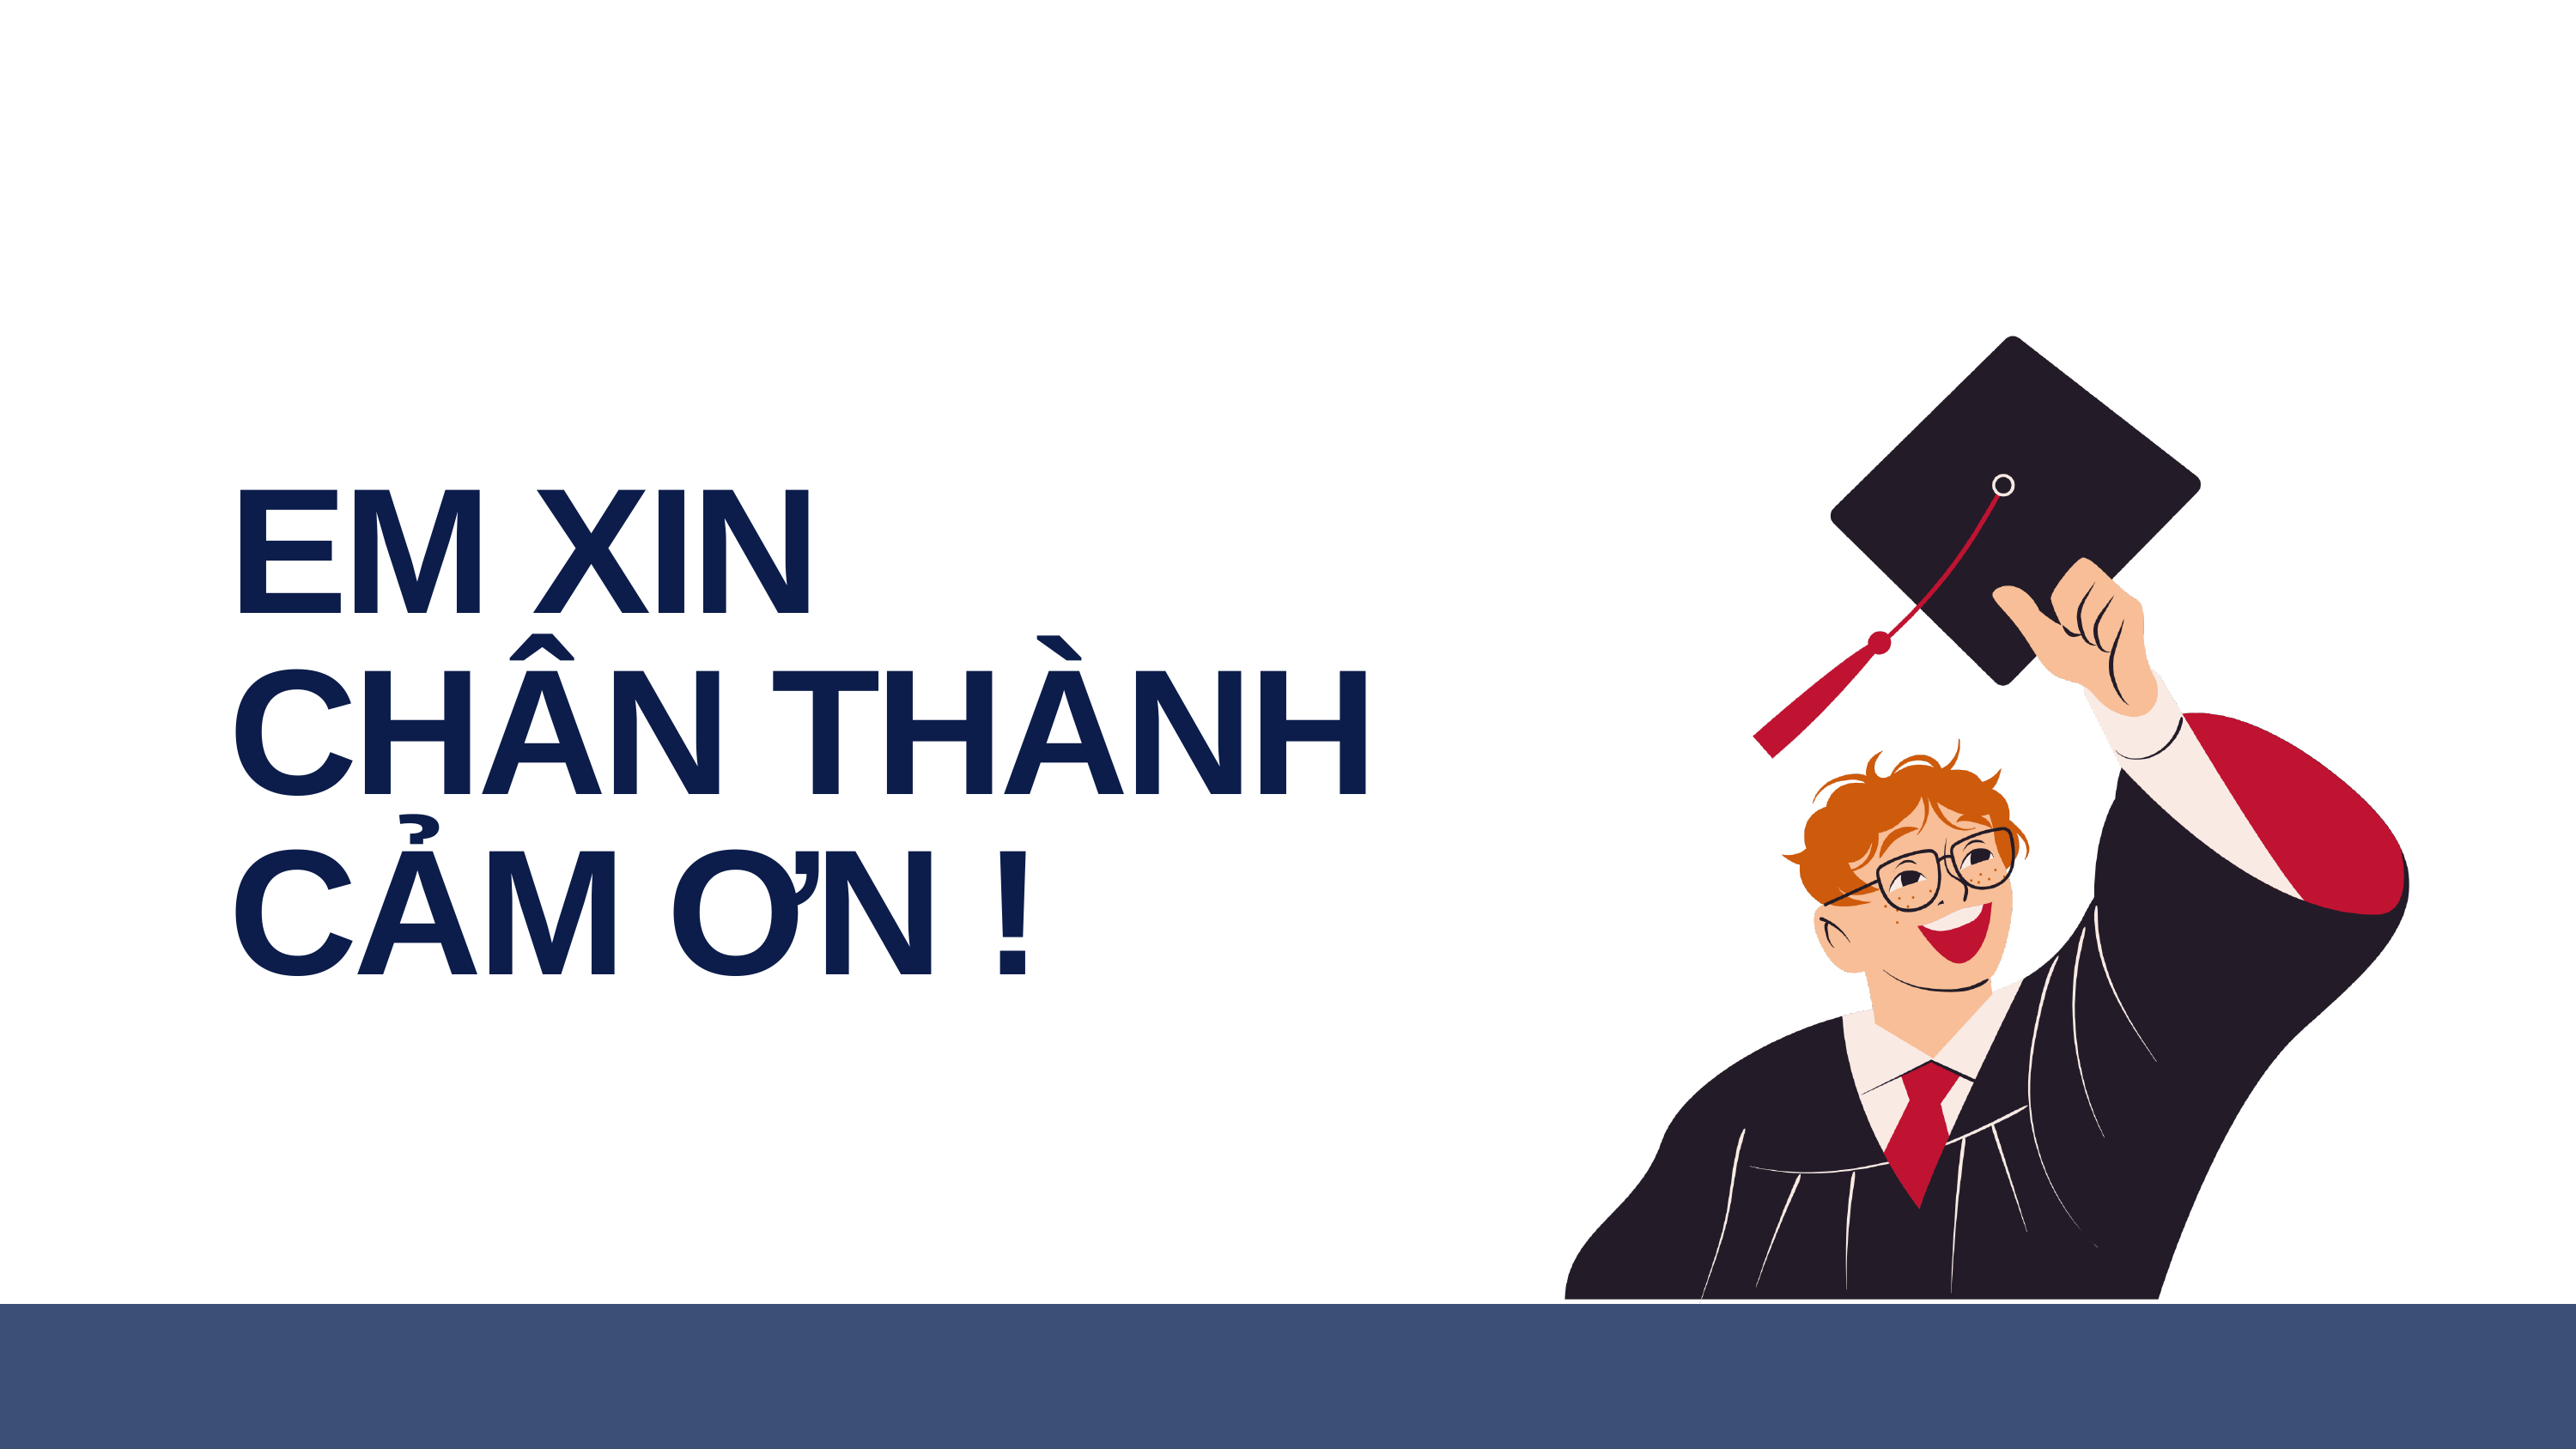

EM XIN
CHÂN THÀNH CẢM ƠN !